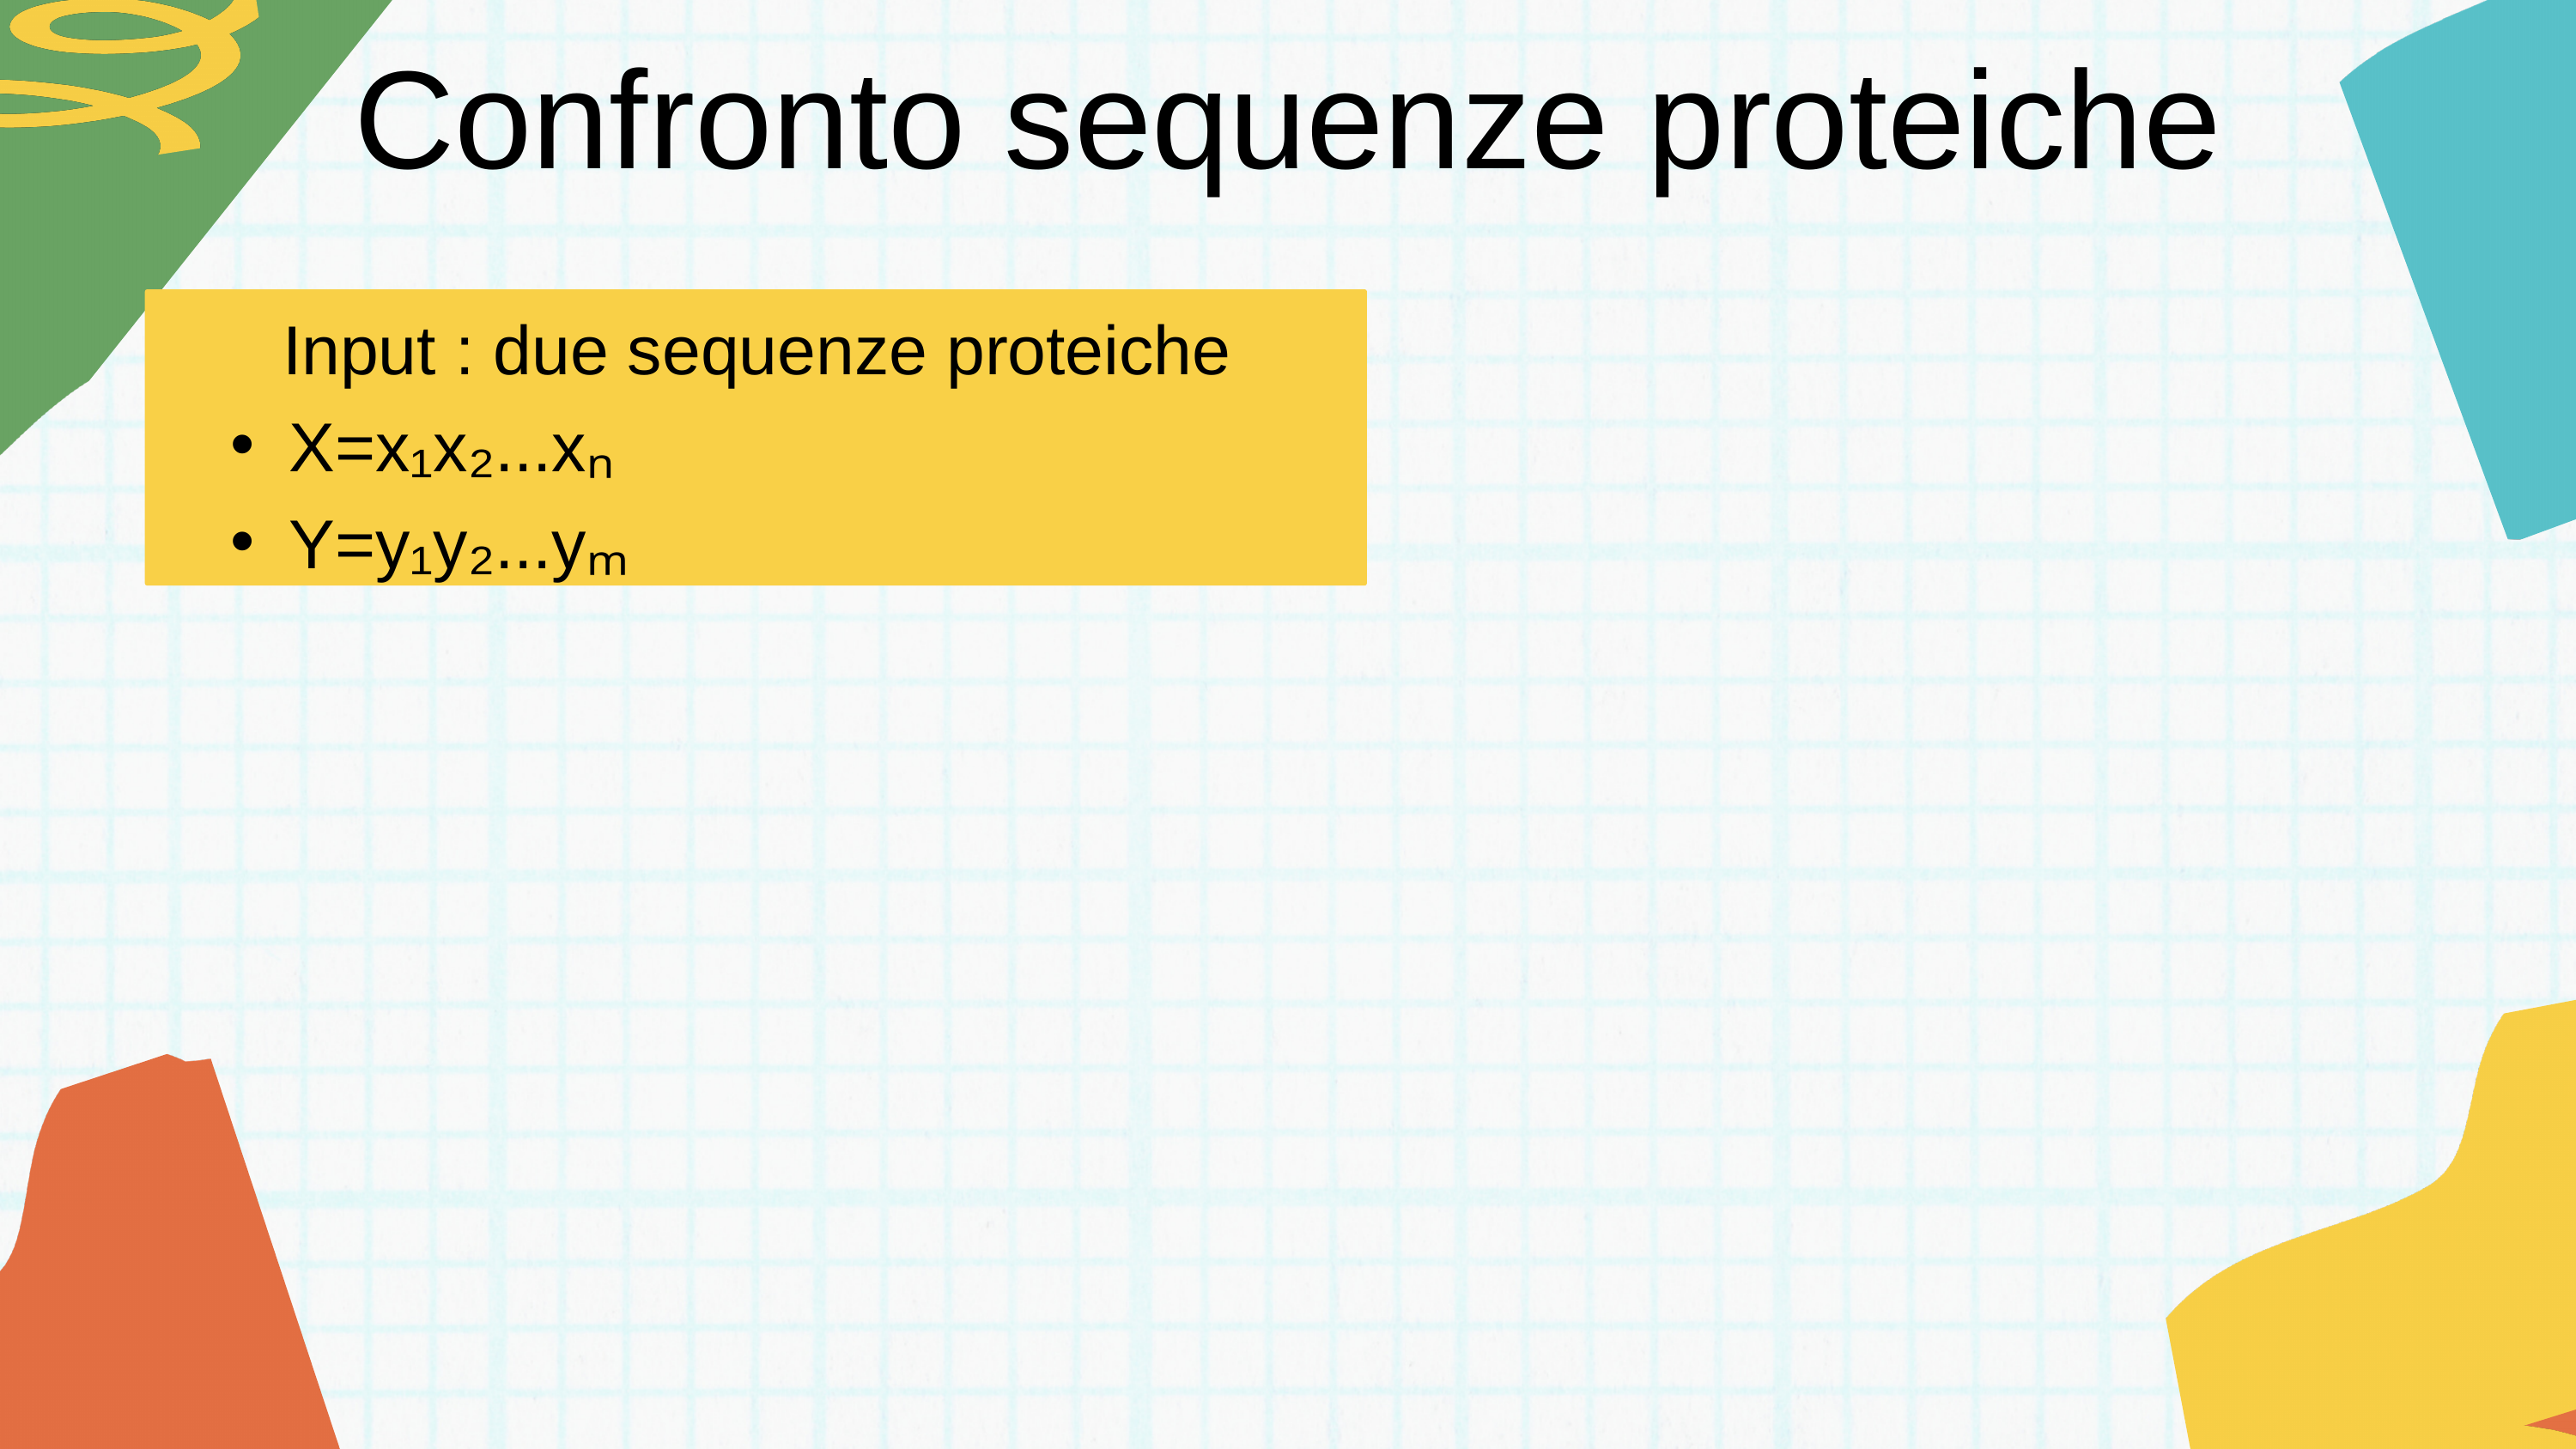

Confronto sequenze proteiche

Input : due sequenze proteiche
X=x₁x₂...xₙ
Y=y₁y₂...yₘ